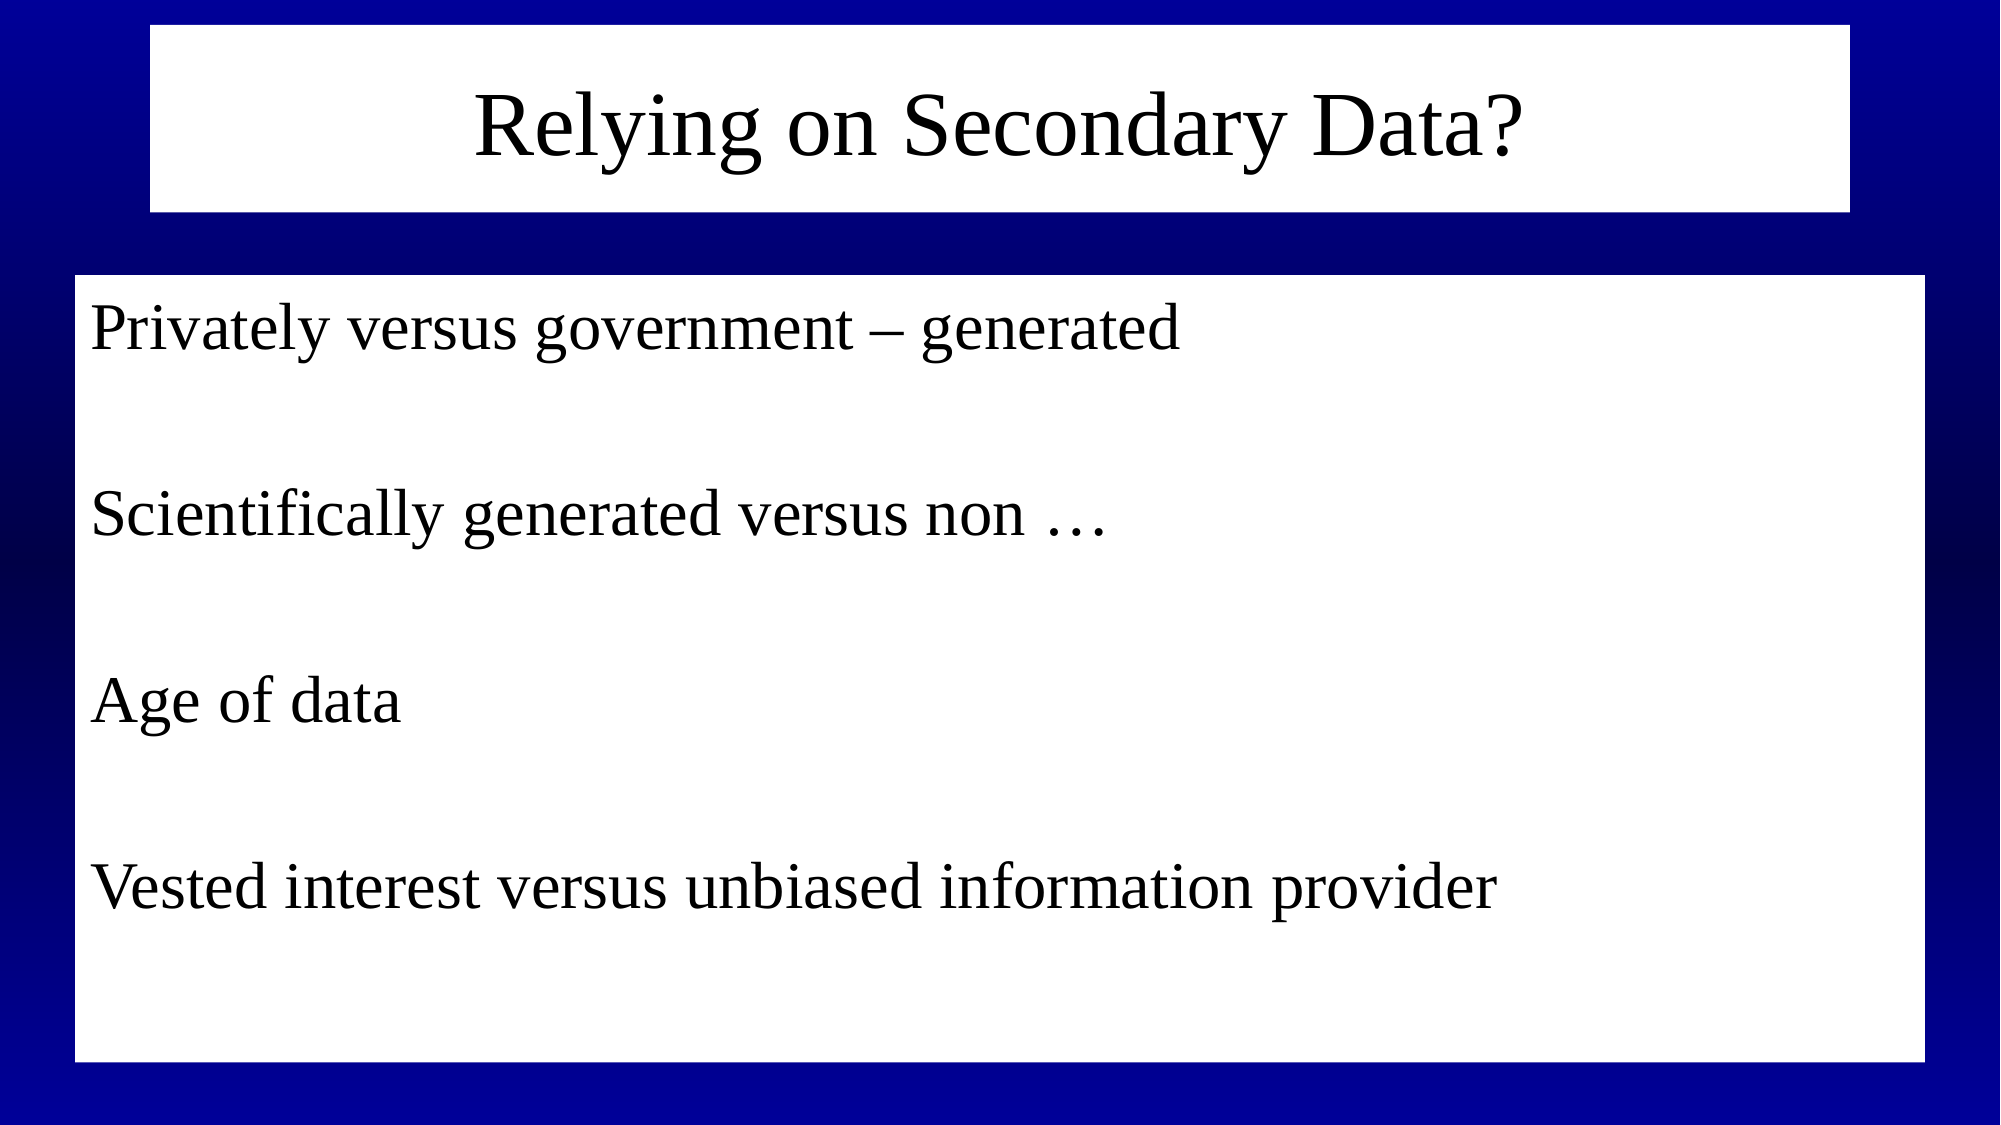

# Relying on Secondary Data?
Privately versus government – generated

Scientifically generated versus non …

Age of data

Vested interest versus unbiased information provider